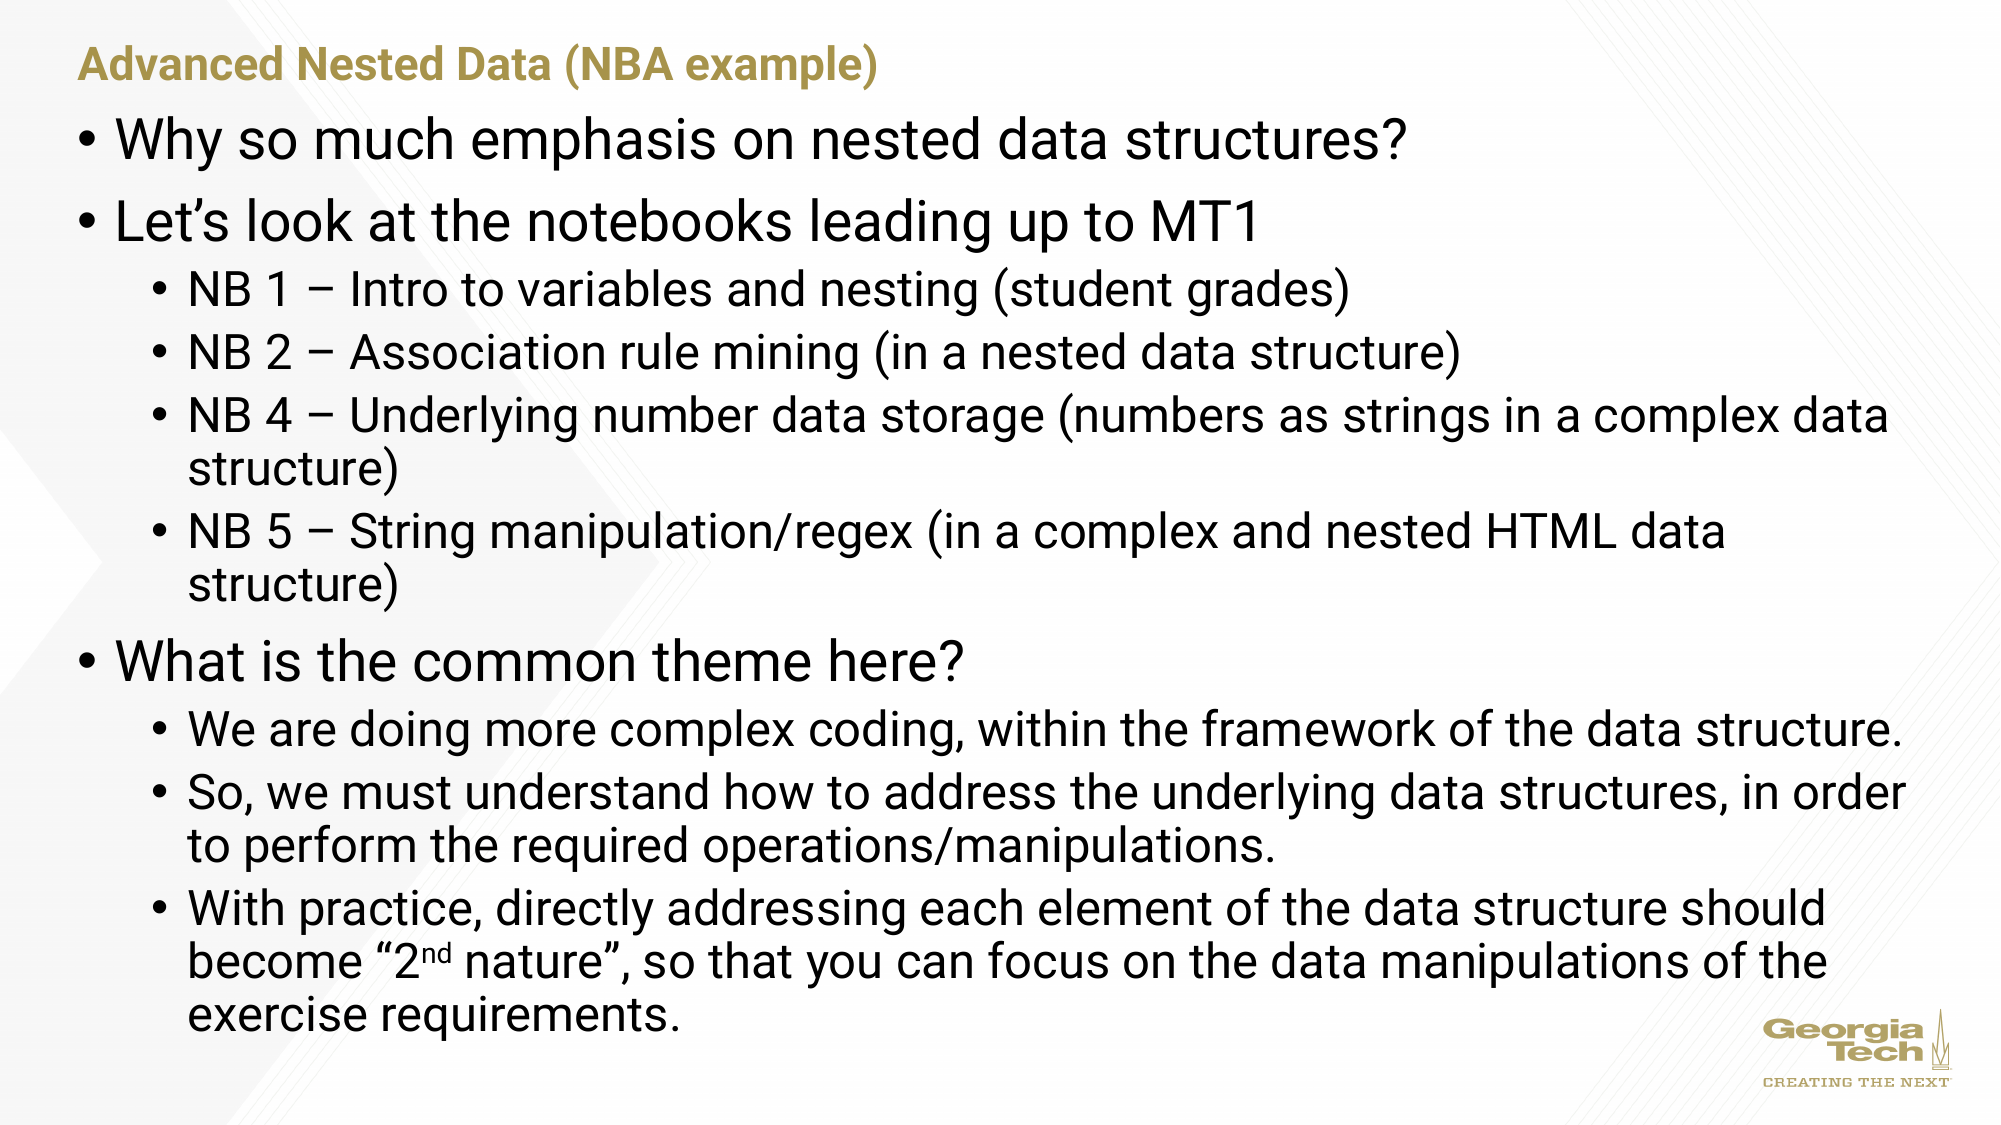

# Advanced Nested Data (NBA example)
Why so much emphasis on nested data structures?
Let’s look at the notebooks leading up to MT1
NB 1 – Intro to variables and nesting (student grades)
NB 2 – Association rule mining (in a nested data structure)
NB 4 – Underlying number data storage (numbers as strings in a complex data structure)
NB 5 – String manipulation/regex (in a complex and nested HTML data structure)
What is the common theme here?
We are doing more complex coding, within the framework of the data structure.
So, we must understand how to address the underlying data structures, in order to perform the required operations/manipulations.
With practice, directly addressing each element of the data structure should become “2nd nature”, so that you can focus on the data manipulations of the exercise requirements.